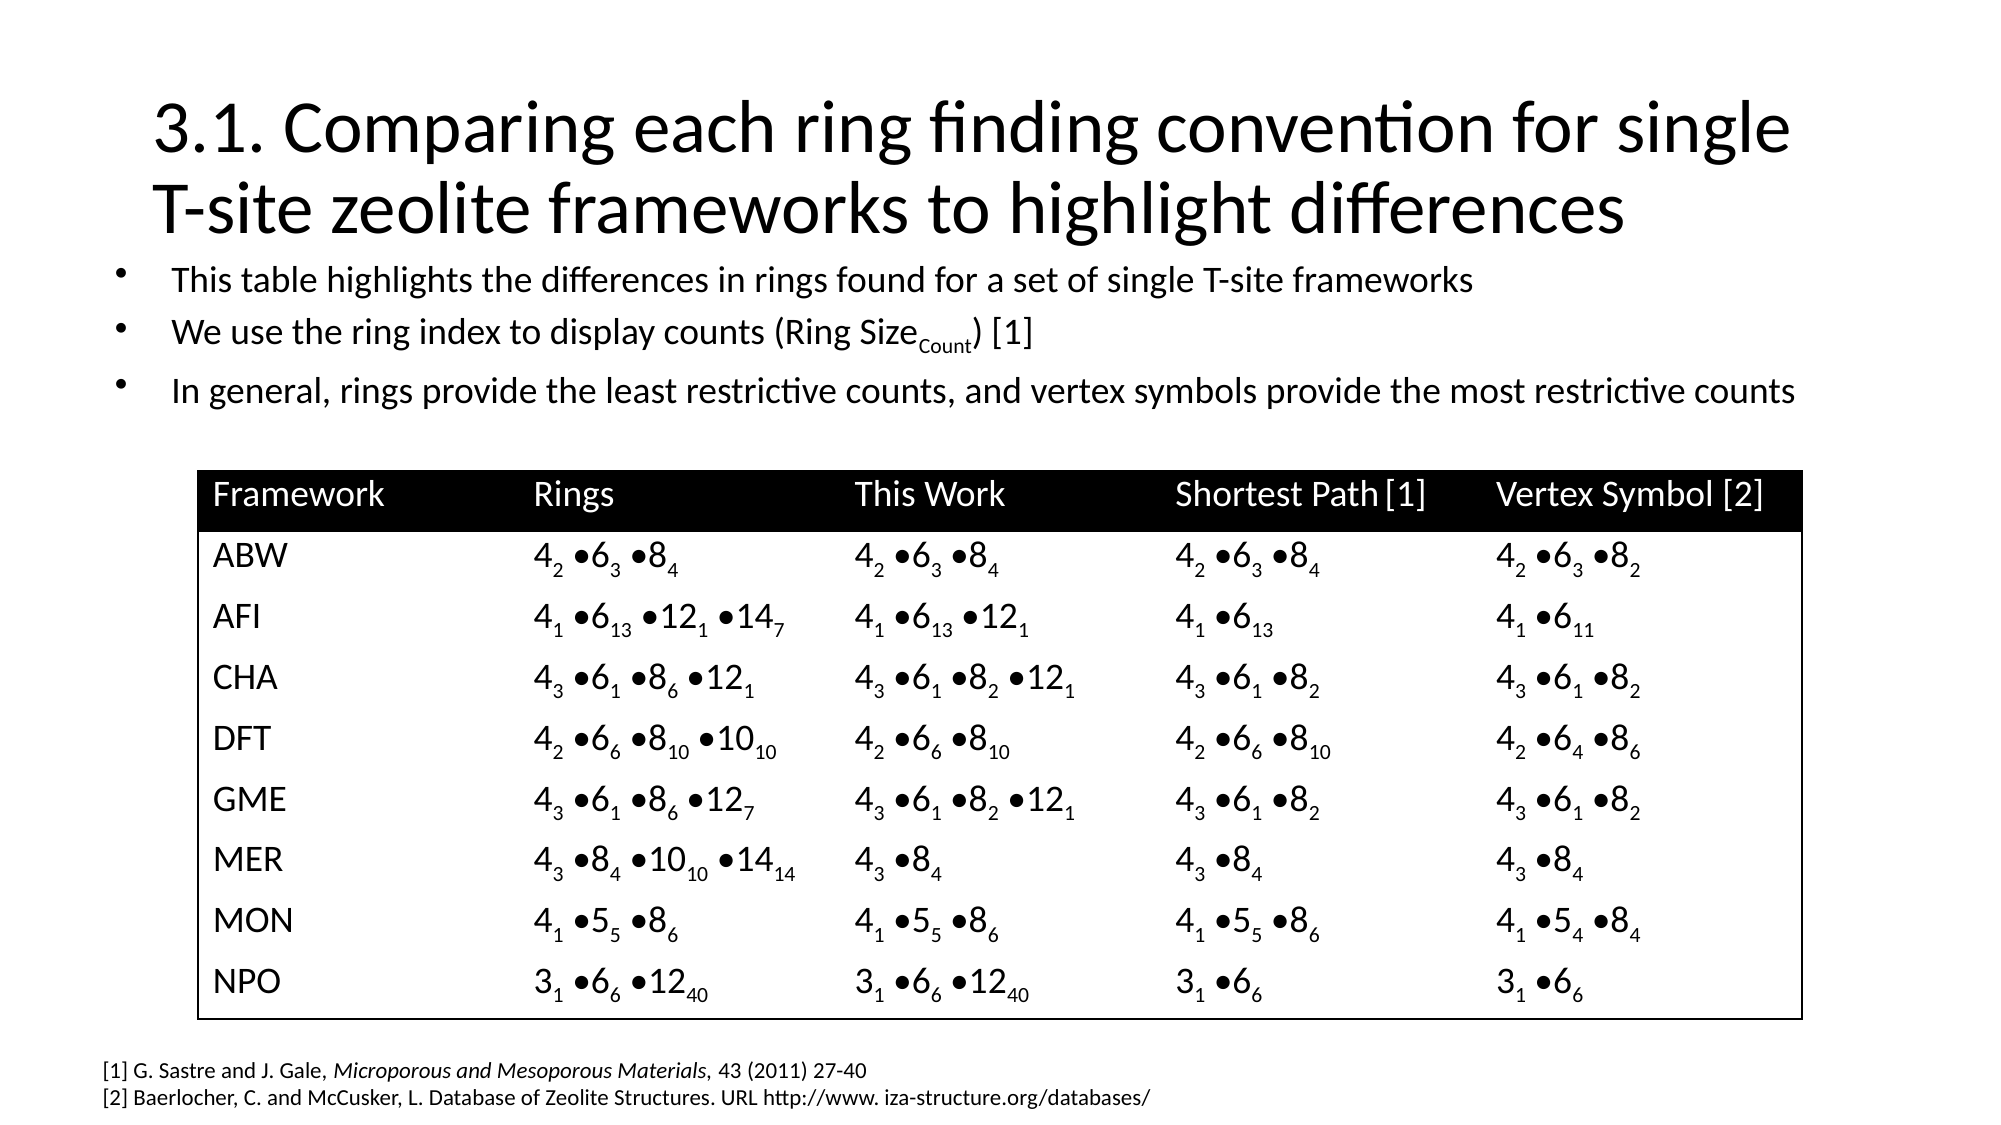

# 3.1. Comparing each ring finding convention for single T-site zeolite frameworks to highlight differences
This table highlights the differences in rings found for a set of single T-site frameworks
We use the ring index to display counts (Ring SizeCount) [1]
In general, rings provide the least restrictive counts, and vertex symbols provide the most restrictive counts

| Framework | Rings | This Work | Shortest Path [1] | Vertex Symbol [2] |
| --- | --- | --- | --- | --- |
| ABW | 42 •63 •84 | 42 •63 •84 | 42 •63 •84 | 42 •63 •82 |
| AFI | 41 •613 •121 •147 | 41 •613 •121 | 41 •613 | 41 •611 |
| CHA | 43 •61 •86 •121 | 43 •61 •82 •121 | 43 •61 •82 | 43 •61 •82 |
| DFT | 42 •66 •810 •1010 | 42 •66 •810 | 42 •66 •810 | 42 •64 •86 |
| GME | 43 •61 •86 •127 | 43 •61 •82 •121 | 43 •61 •82 | 43 •61 •82 |
| MER | 43 •84 •1010 •1414 | 43 •84 | 43 •84 | 43 •84 |
| MON | 41 •55 •86 | 41 •55 •86 | 41 •55 •86 | 41 •54 •84 |
| NPO | 31 •66 •1240 | 31 •66 •1240 | 31 •66 | 31 •66 |
[1] G. Sastre and J. Gale, Microporous and Mesoporous Materials, 43 (2011) 27-40
[2] Baerlocher, C. and McCusker, L. Database of Zeolite Structures. URL http://www. iza-structure.org/databases/